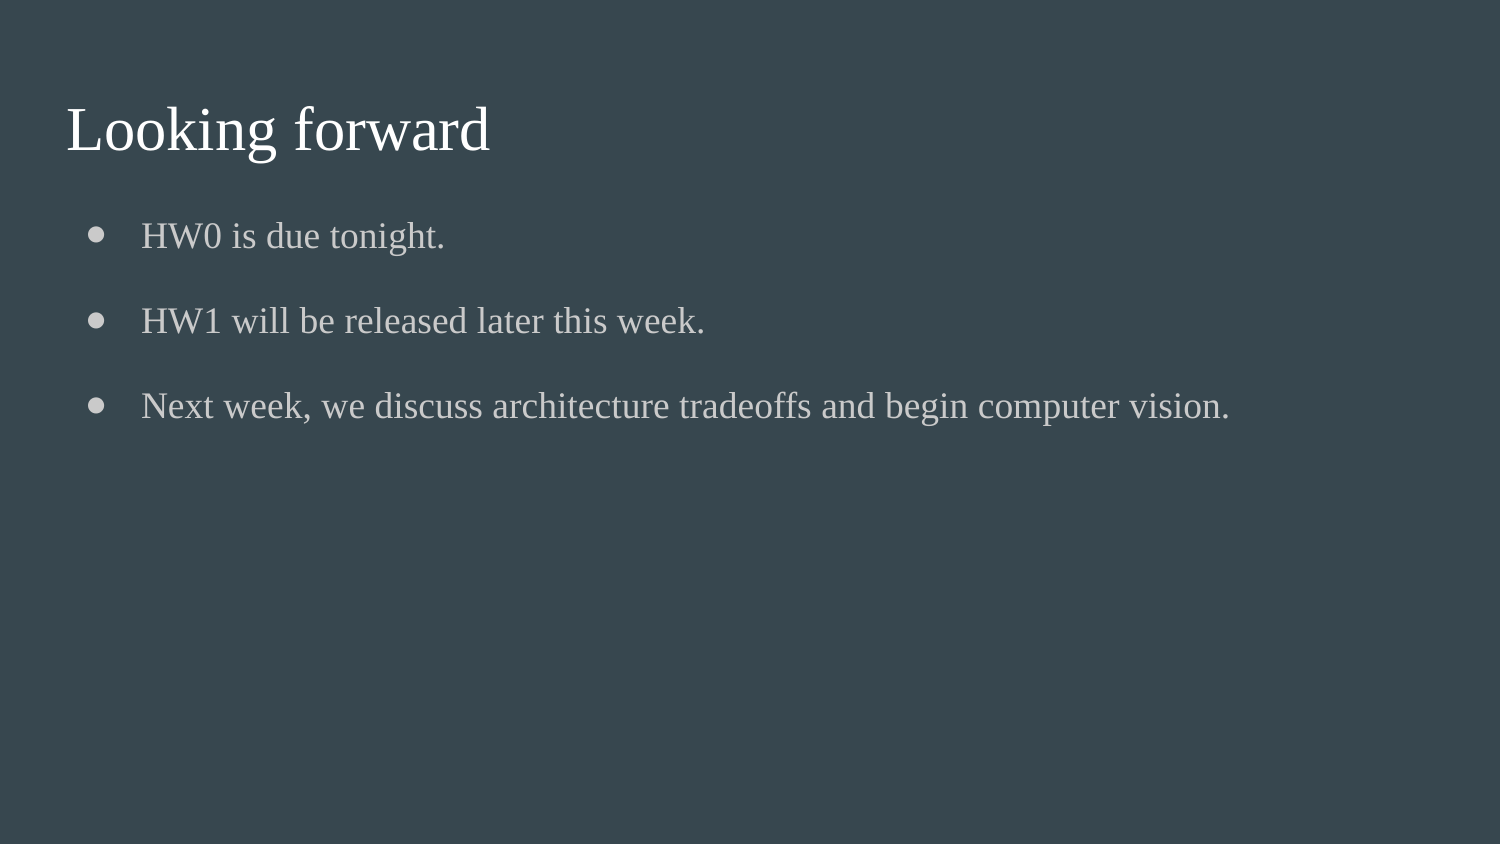

# Looking forward
HW0 is due tonight.
HW1 will be released later this week.
Next week, we discuss architecture tradeoffs and begin computer vision.